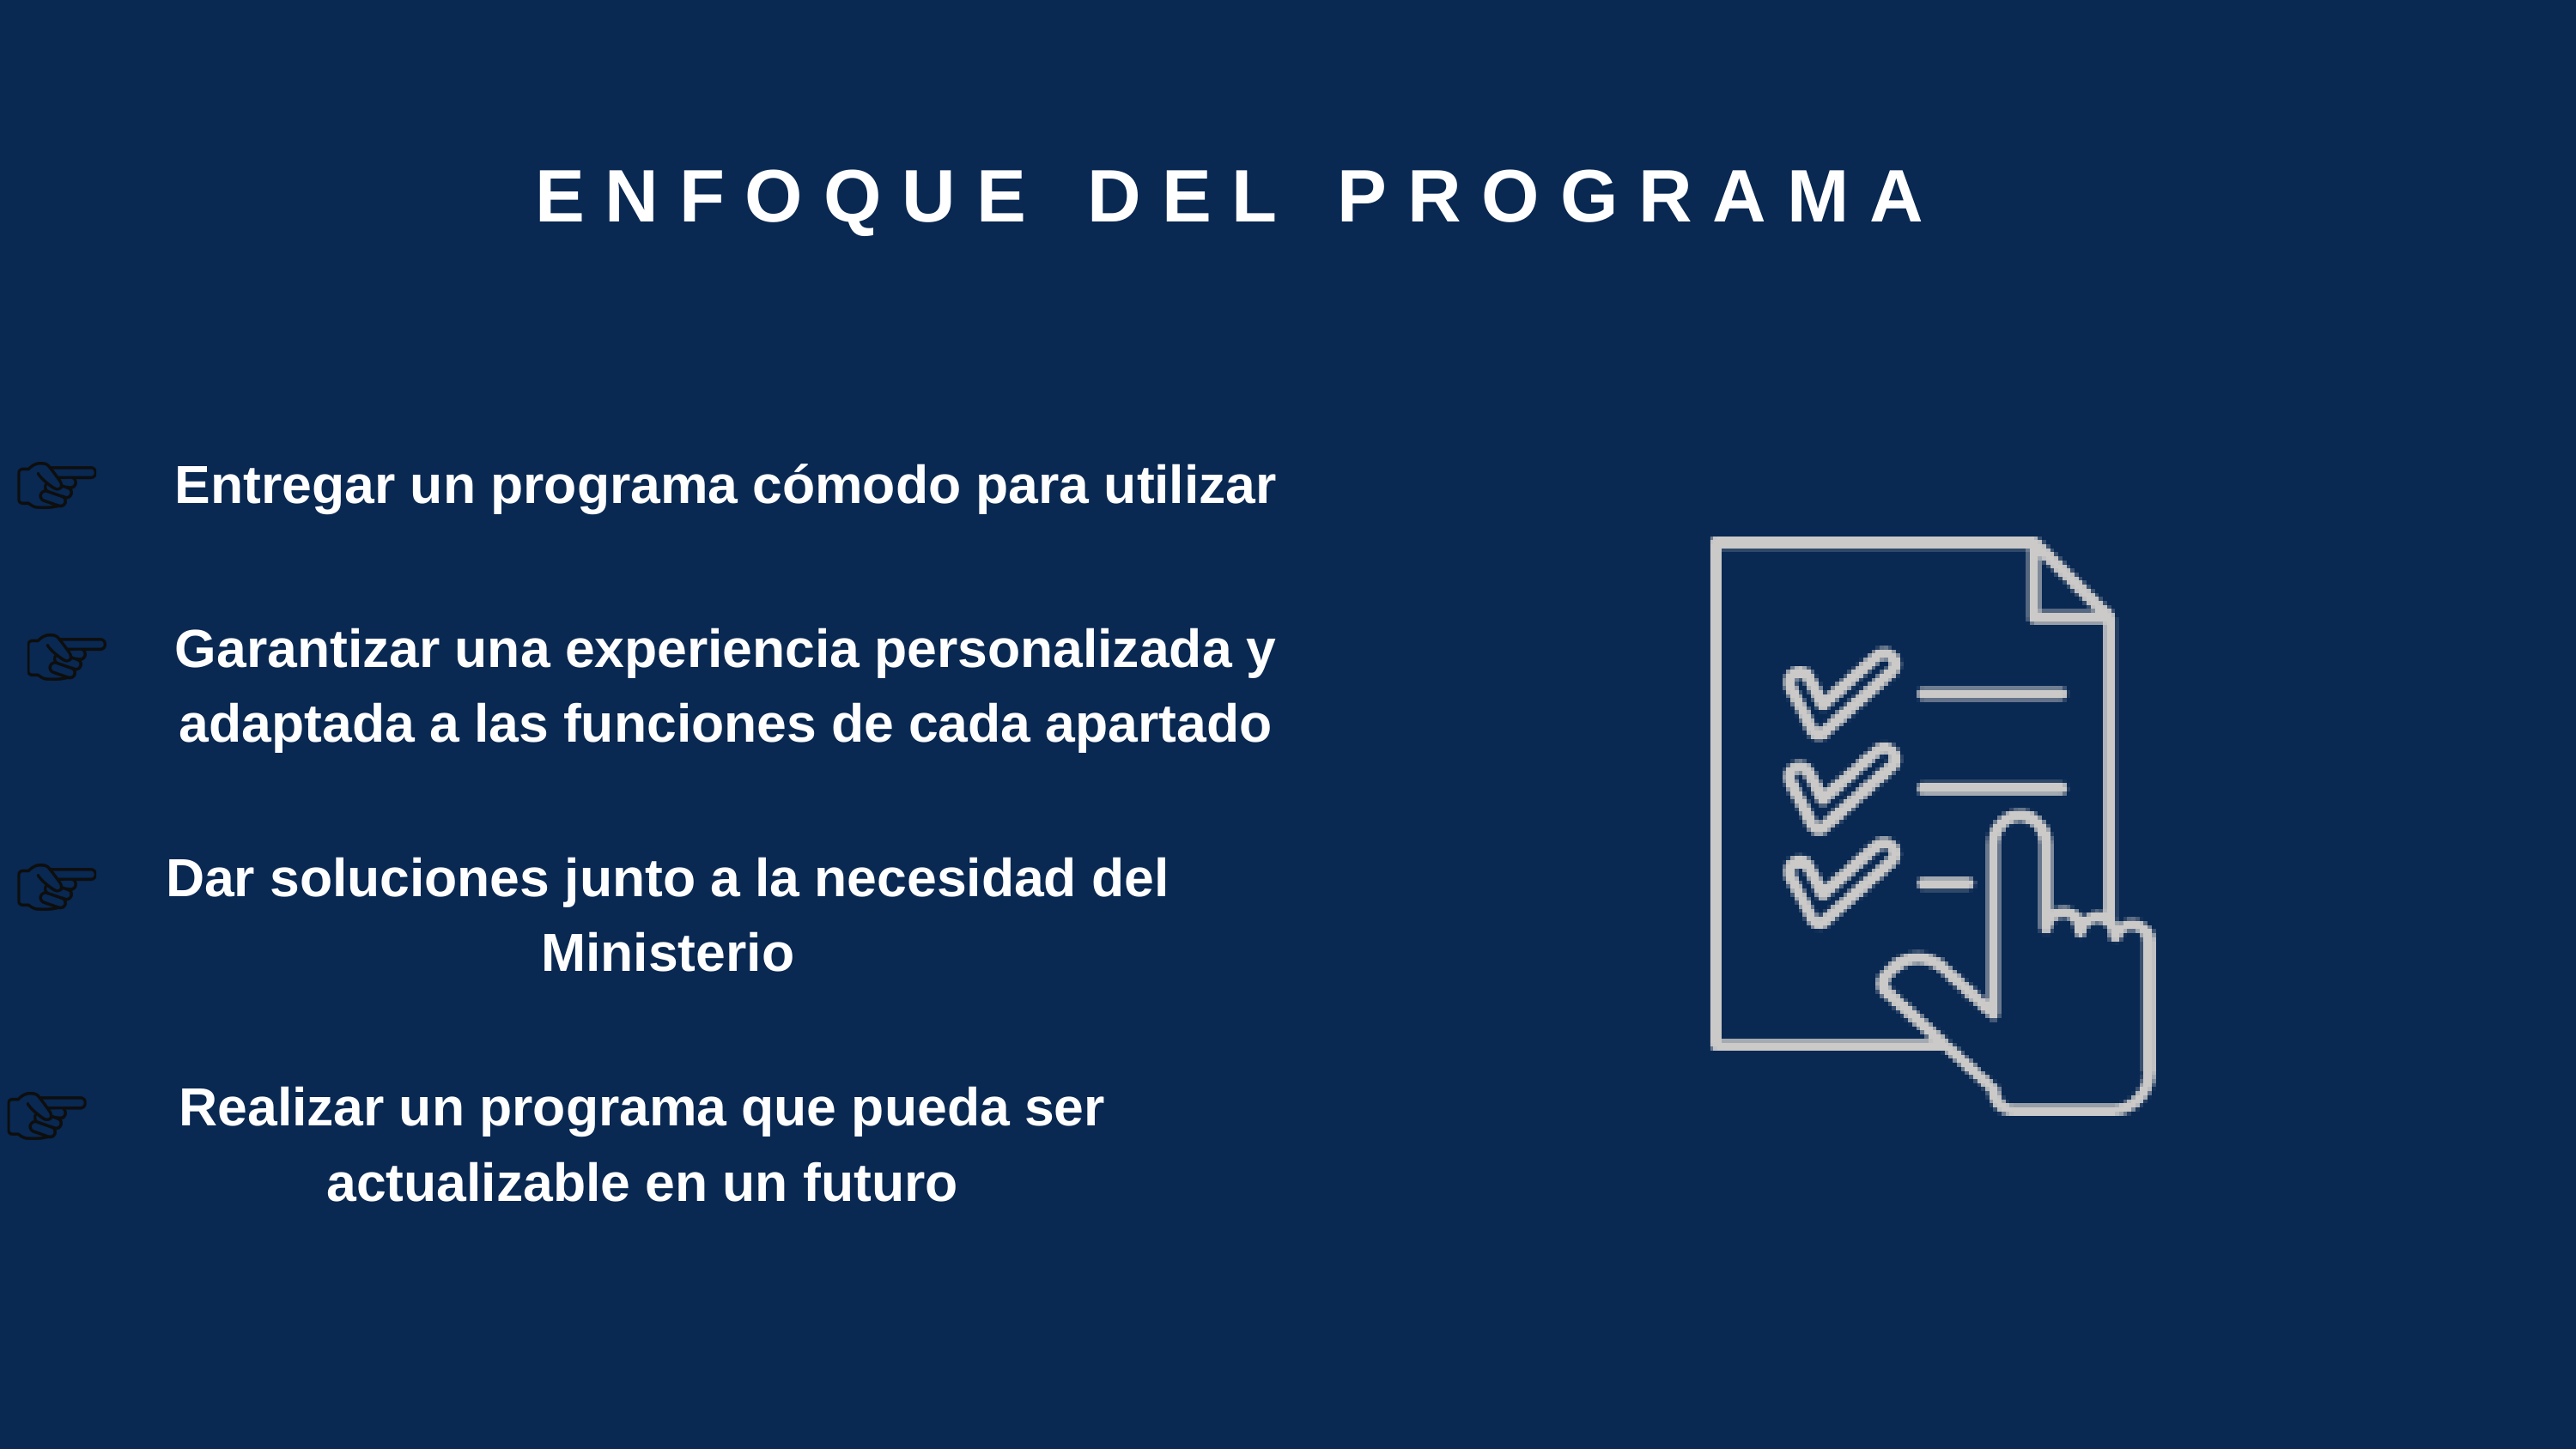

ENFOQUE DEL PROGRAMA
Entregar un programa cómodo para utilizar

Garantizar una experiencia personalizada y adaptada a las funciones de cada apartado

Dar soluciones junto a la necesidad del Ministerio

Realizar un programa que pueda ser actualizable en un futuro